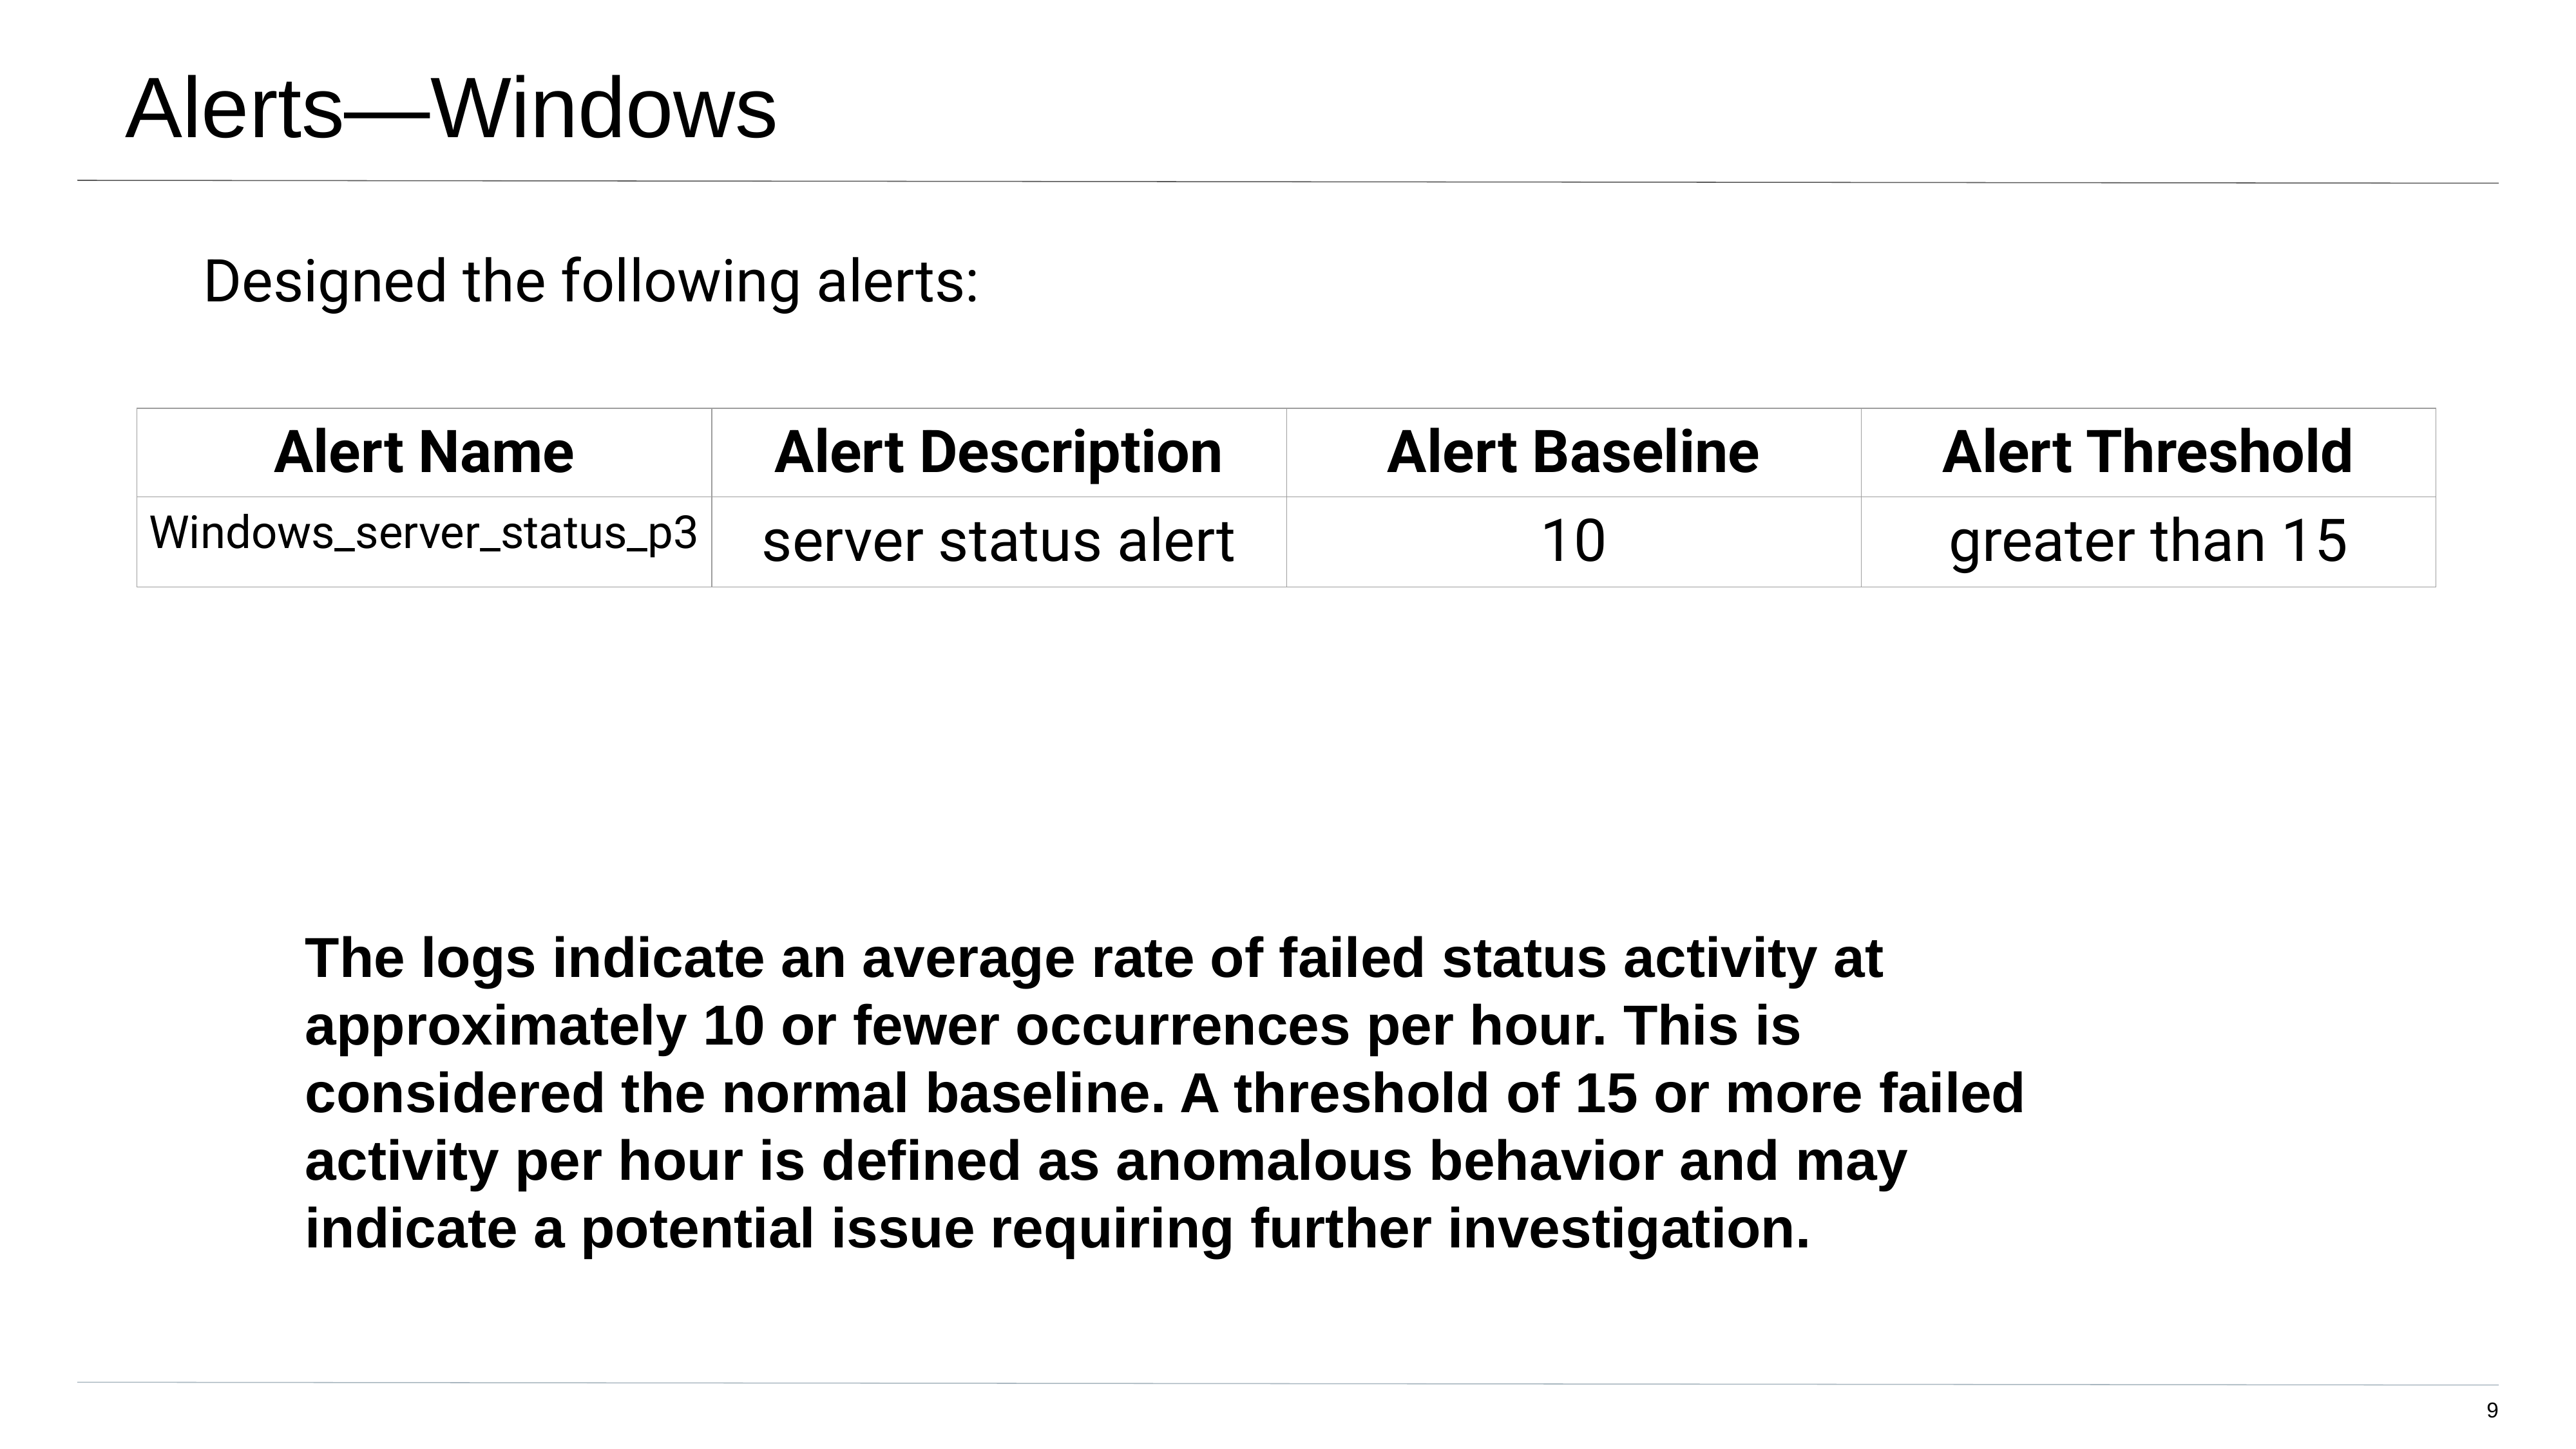

# Alerts—Windows
Designed the following alerts:

| Alert Name | Alert Description | Alert Baseline | Alert Threshold |
| --- | --- | --- | --- |
| Windows\_server\_status\_p3 | server status alert | 10 | greater than 15 |
The logs indicate an average rate of failed status activity at approximately 10 or fewer occurrences per hour. This is considered the normal baseline. A threshold of 15 or more failed activity per hour is defined as anomalous behavior and may indicate a potential issue requiring further investigation.
9